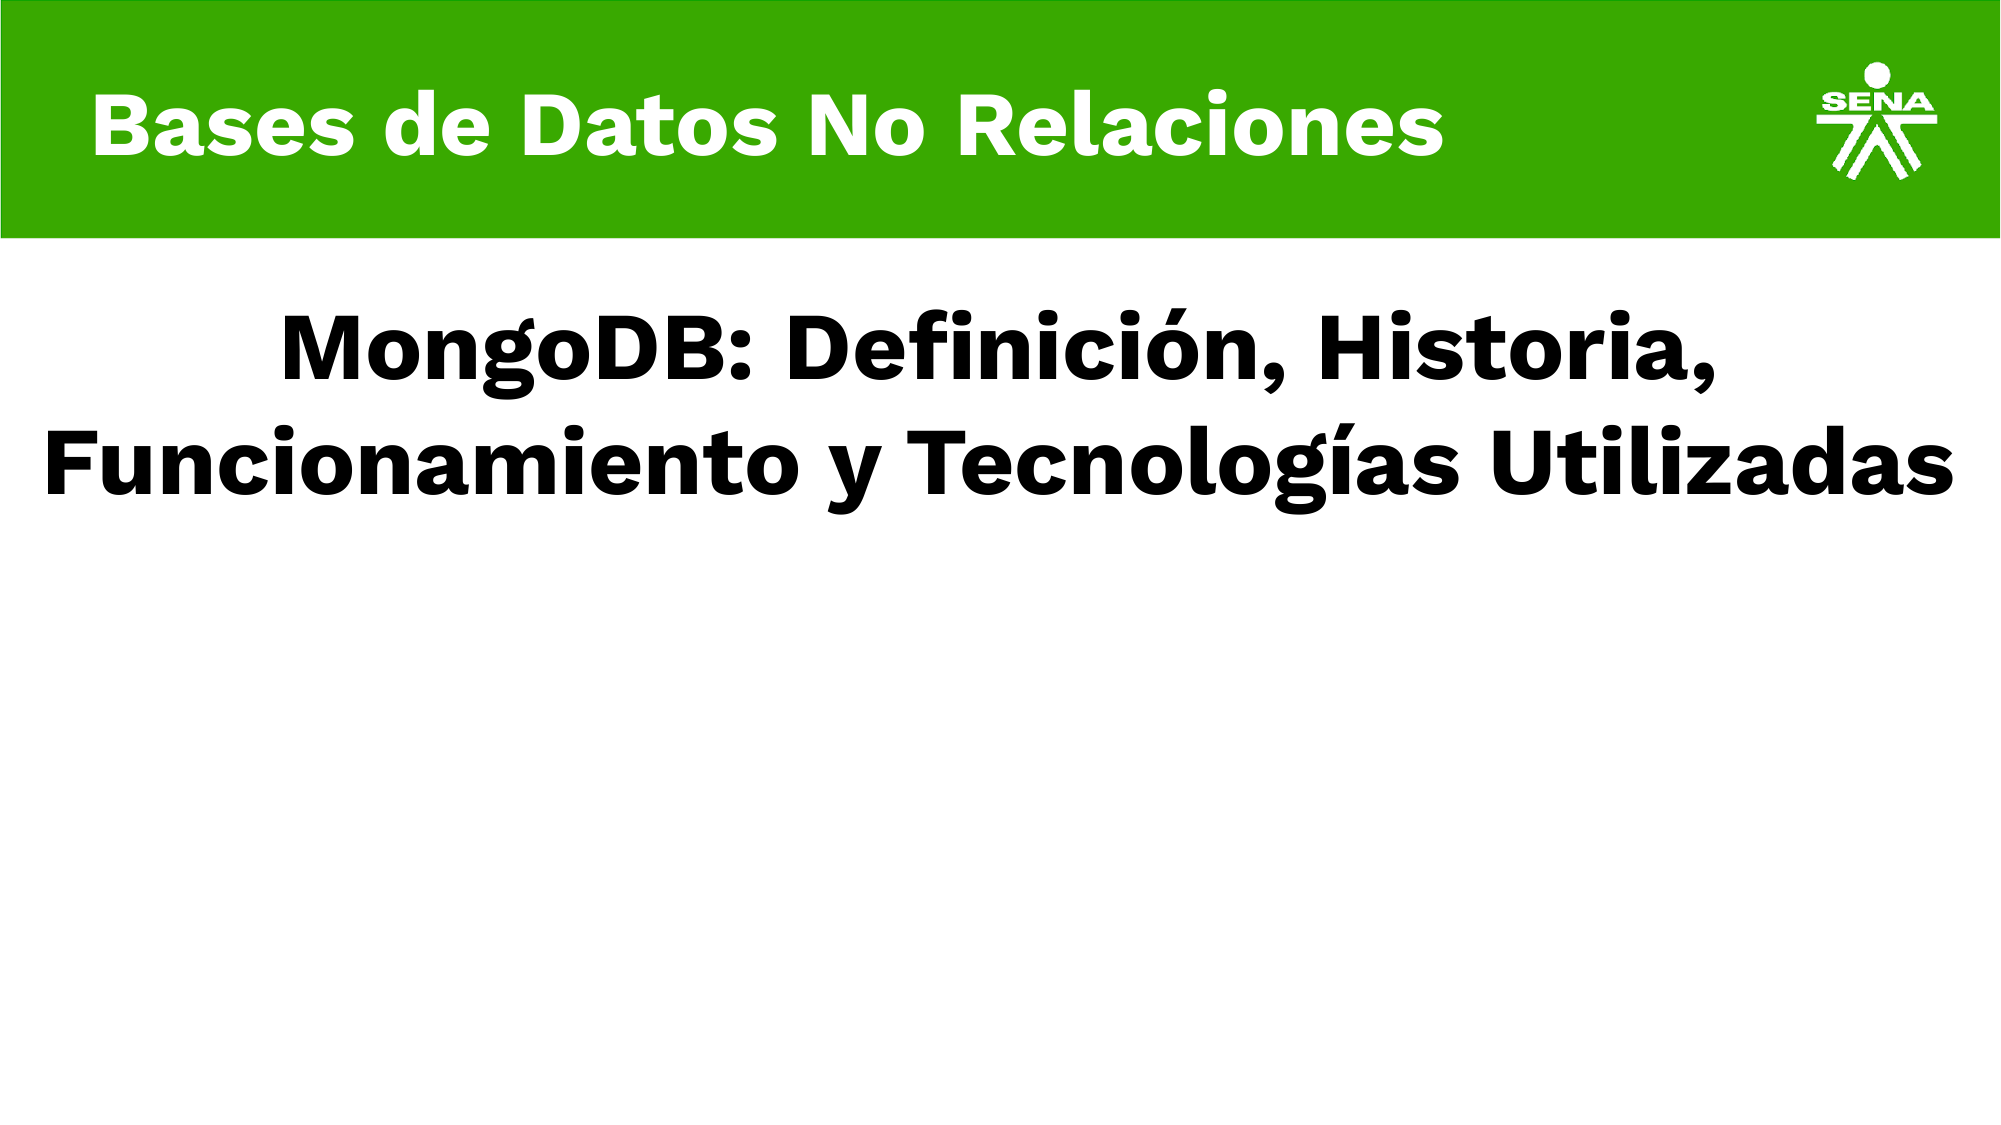

# Bases de Datos No Relaciones
MongoDB: Definición, Historia, Funcionamiento y Tecnologías Utilizadas